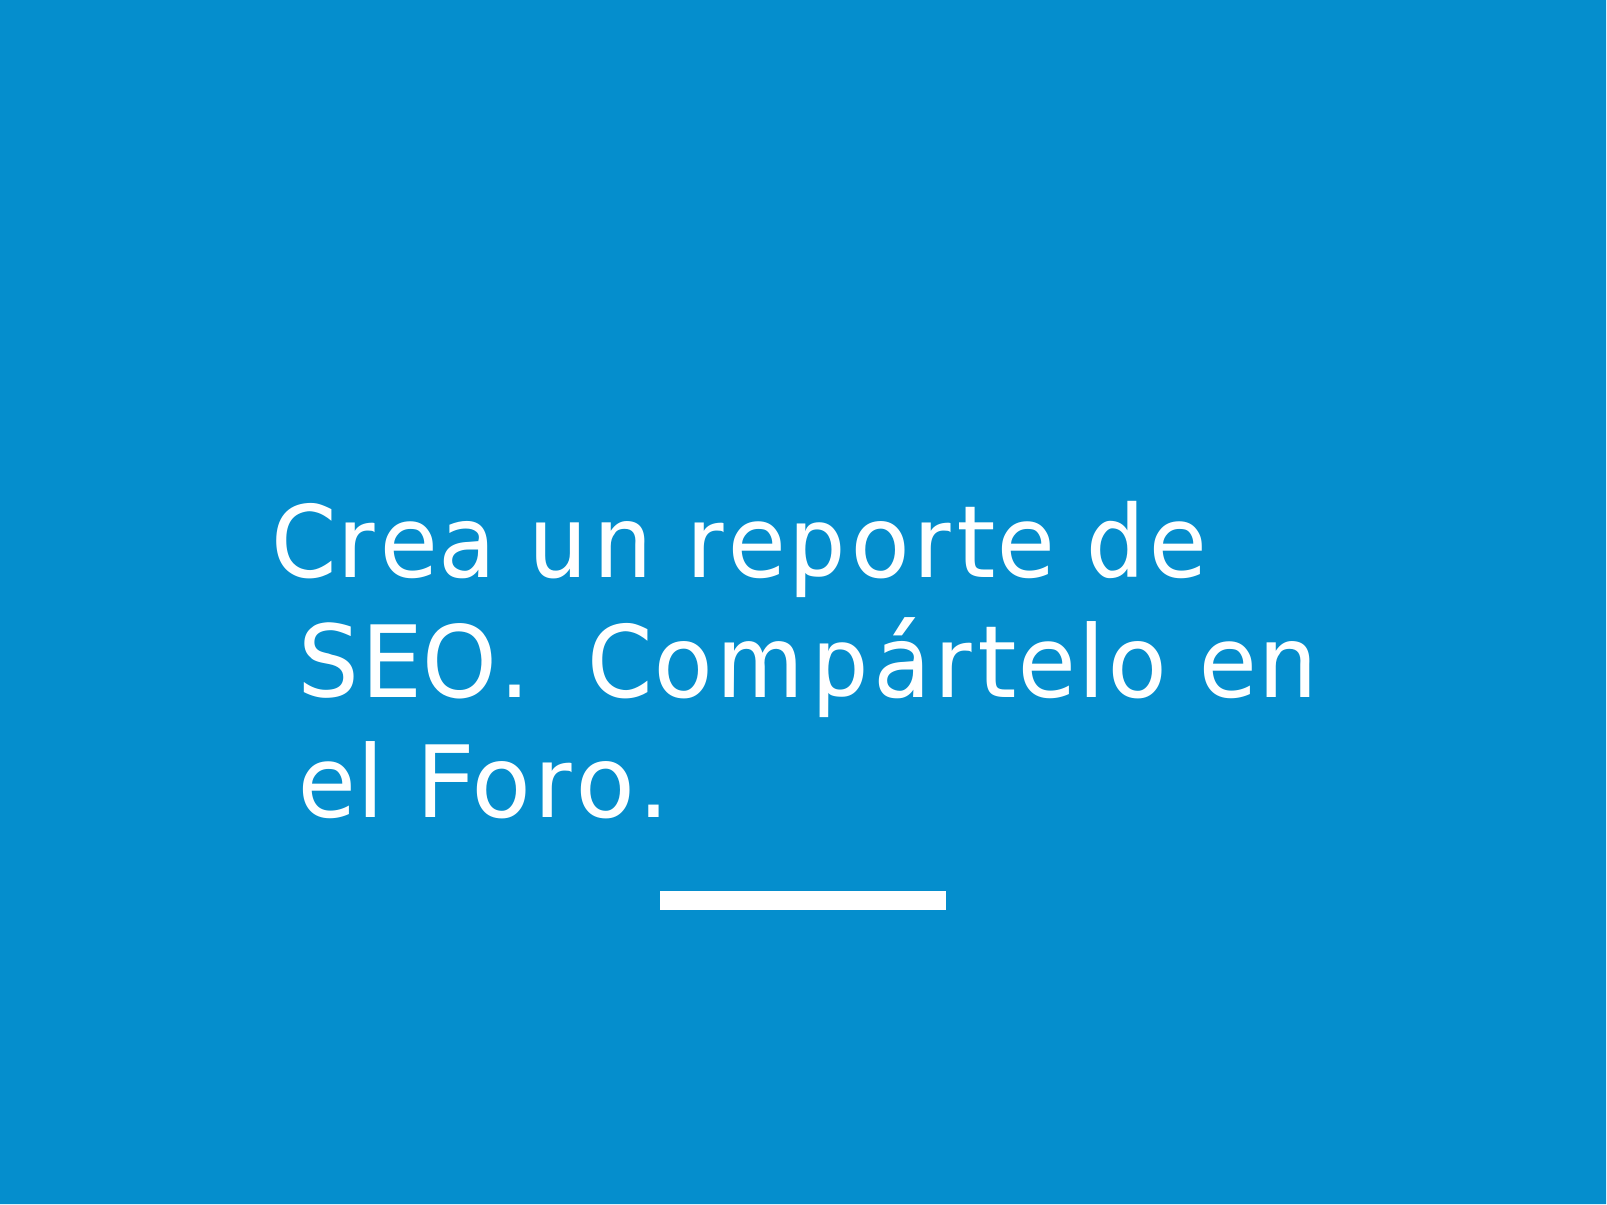

# Crea un reporte de SEO.  Compártelo en el Foro.